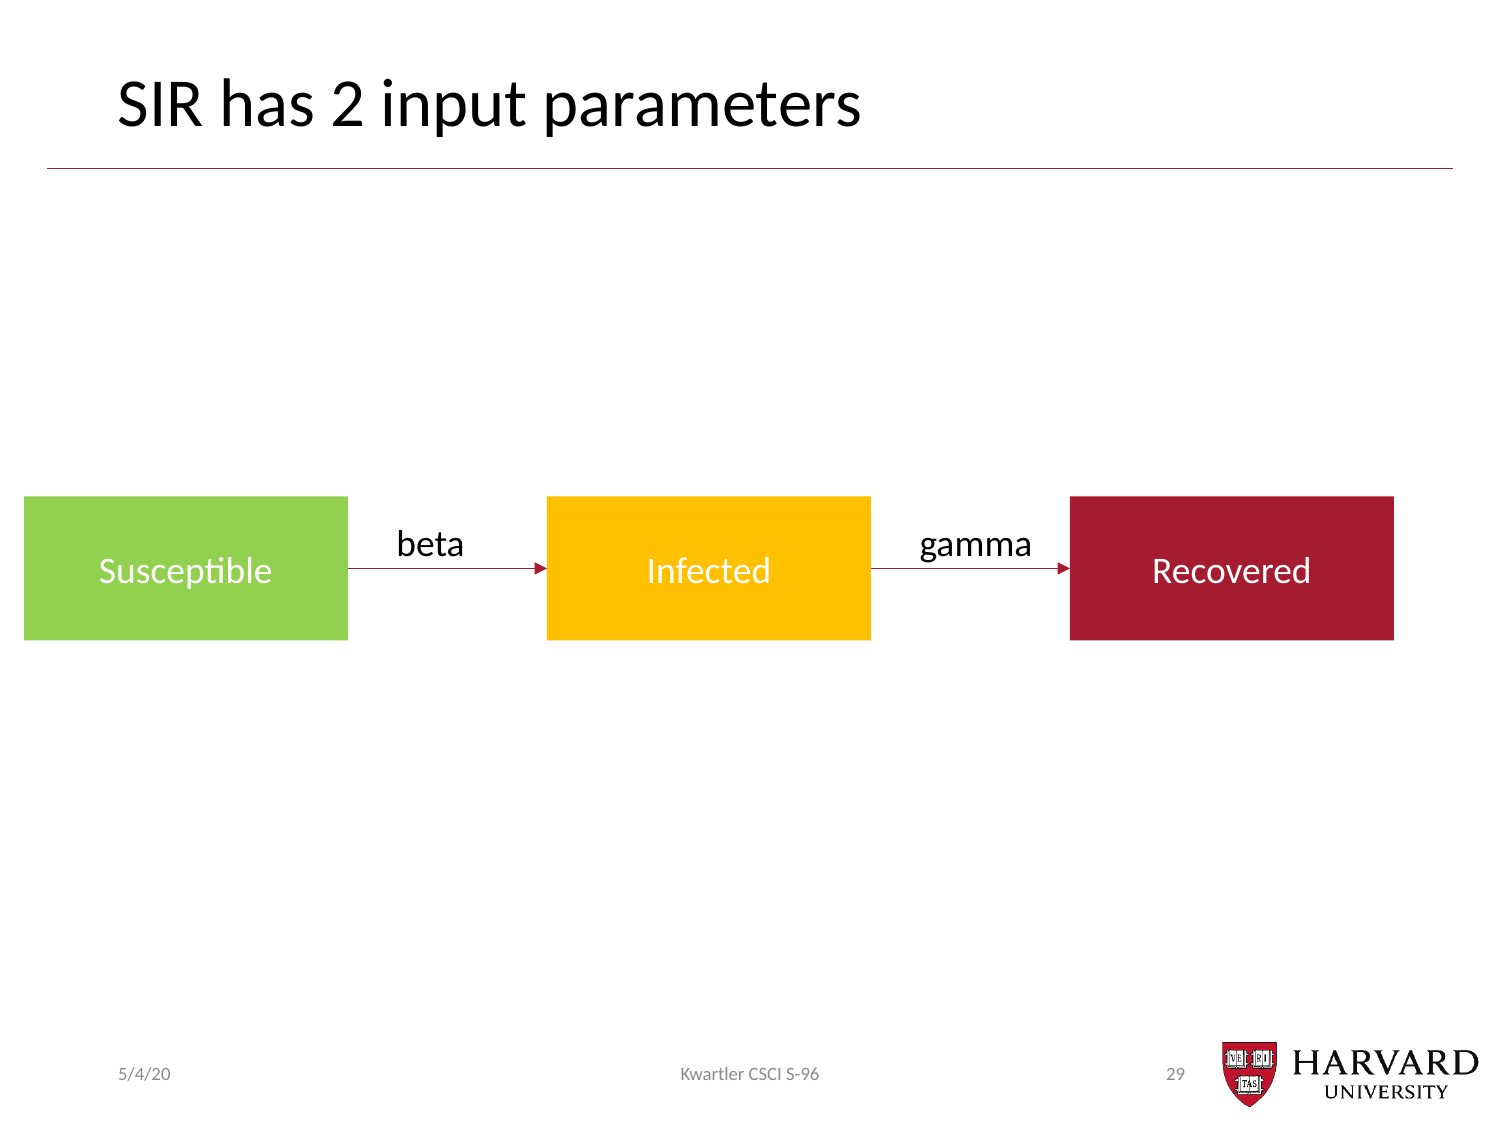

# SIR has 2 input parameters
Susceptible
Infected
Recovered
beta
gamma
5/4/20
Kwartler CSCI S-96
29